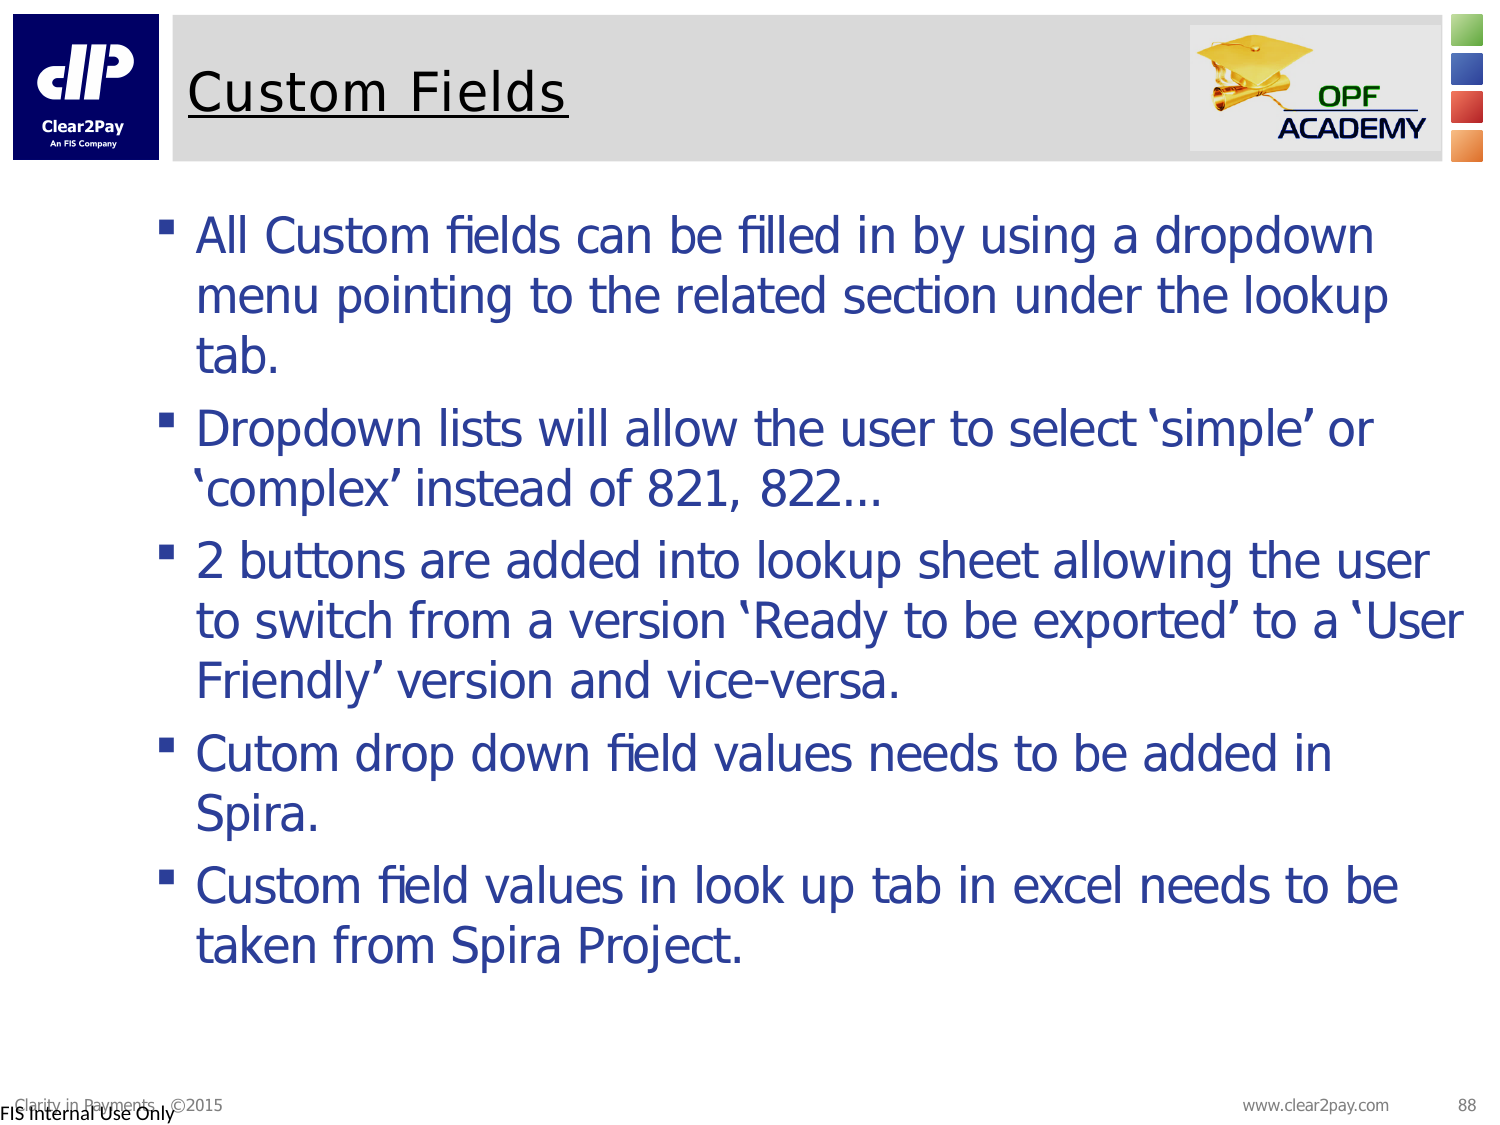

# Custom Fields
All Custom fields can be filled in by using a dropdown menu pointing to the related section under the lookup tab.
Dropdown lists will allow the user to select ‘simple’ or ‘complex’ instead of 821, 822…
2 buttons are added into lookup sheet allowing the user to switch from a version ‘Ready to be exported’ to a ‘User Friendly’ version and vice-versa.
Cutom drop down field values needs to be added in Spira.
Custom field values in look up tab in excel needs to be taken from Spira Project.